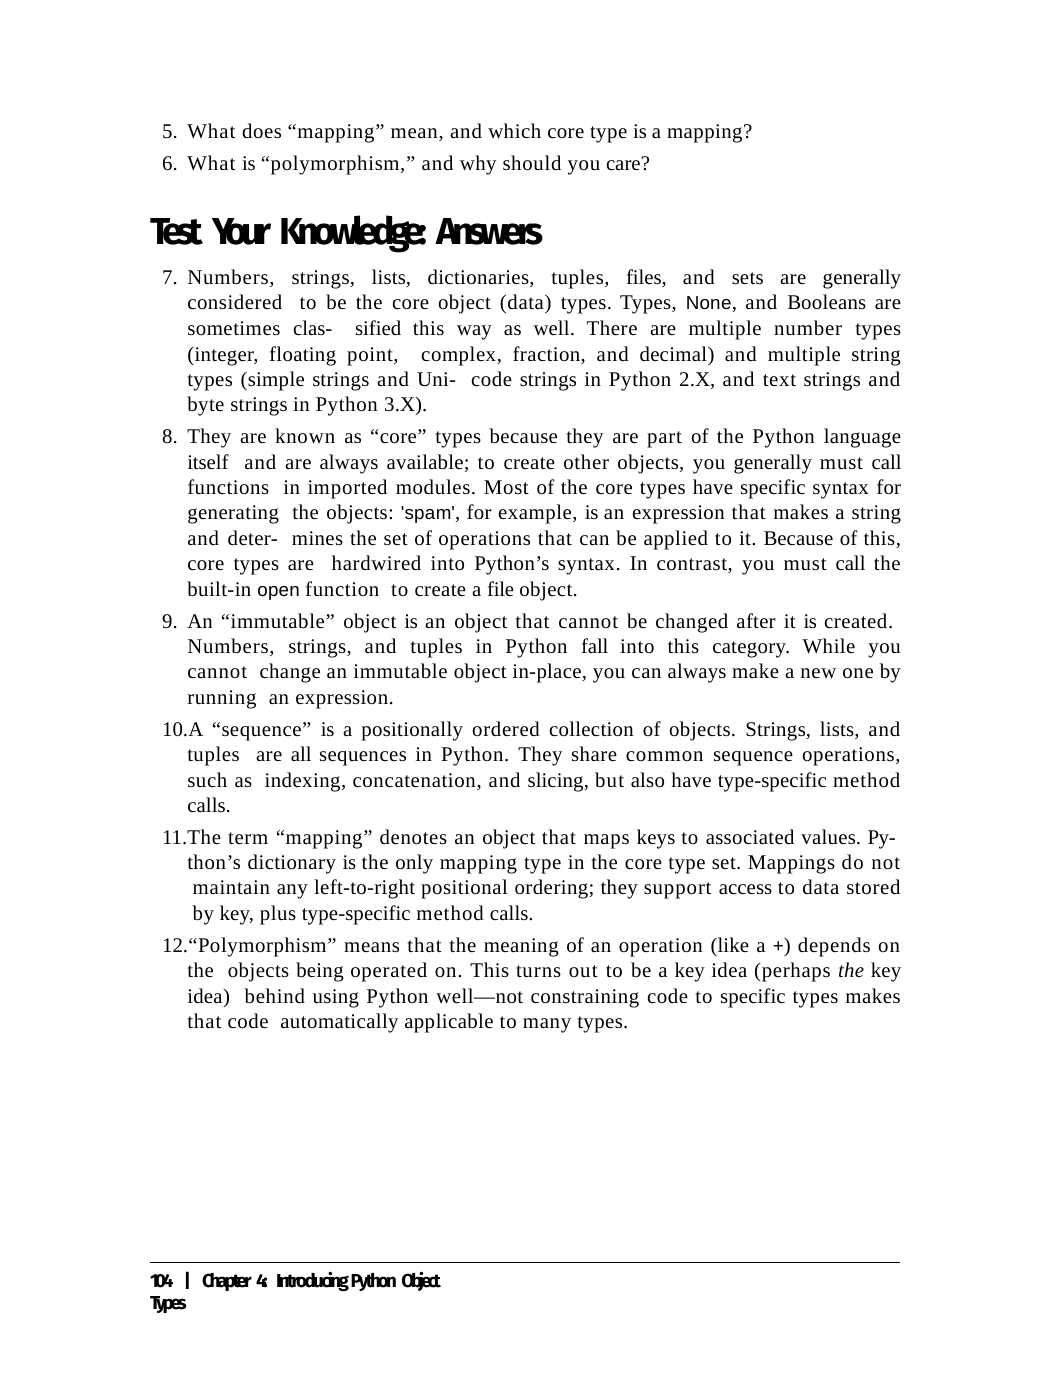

What does “mapping” mean, and which core type is a mapping?
What is “polymorphism,” and why should you care?

Test Your Knowledge: Answers
Numbers, strings, lists, dictionaries, tuples, files, and sets are generally considered  to be the core object (data) types. Types, None, and Booleans are sometimes clas-  sified this way as well. There are multiple number types (integer, floating point,  complex, fraction, and decimal) and multiple string types (simple strings and Uni-  code strings in Python 2.X, and text strings and byte strings in Python 3.X).
They are known as “core” types because they are part of the Python language itself  and are always available; to create other objects, you generally must call functions  in imported modules. Most of the core types have specific syntax for generating  the objects: 'spam', for example, is an expression that makes a string and deter-  mines the set of operations that can be applied to it. Because of this, core types are  hardwired into Python’s syntax. In contrast, you must call the built-in open function  to create a file object.
An “immutable” object is an object that cannot be changed after it is created.  Numbers, strings, and tuples in Python fall into this category. While you cannot  change an immutable object in-place, you can always make a new one by running  an expression.
A “sequence” is a positionally ordered collection of objects. Strings, lists, and tuples  are all sequences in Python. They share common sequence operations, such as  indexing, concatenation, and slicing, but also have type-specific method calls.
The term “mapping” denotes an object that maps keys to associated values. Py-  thon’s dictionary is the only mapping type in the core type set. Mappings do not  maintain any left-to-right positional ordering; they support access to data stored  by key, plus type-specific method calls.
“Polymorphism” means that the meaning of an operation (like a +) depends on the  objects being operated on. This turns out to be a key idea (perhaps the key idea)  behind using Python well—not constraining code to specific types makes that code  automatically applicable to many types.

104  | Chapter 4: Introducing Python Object Types